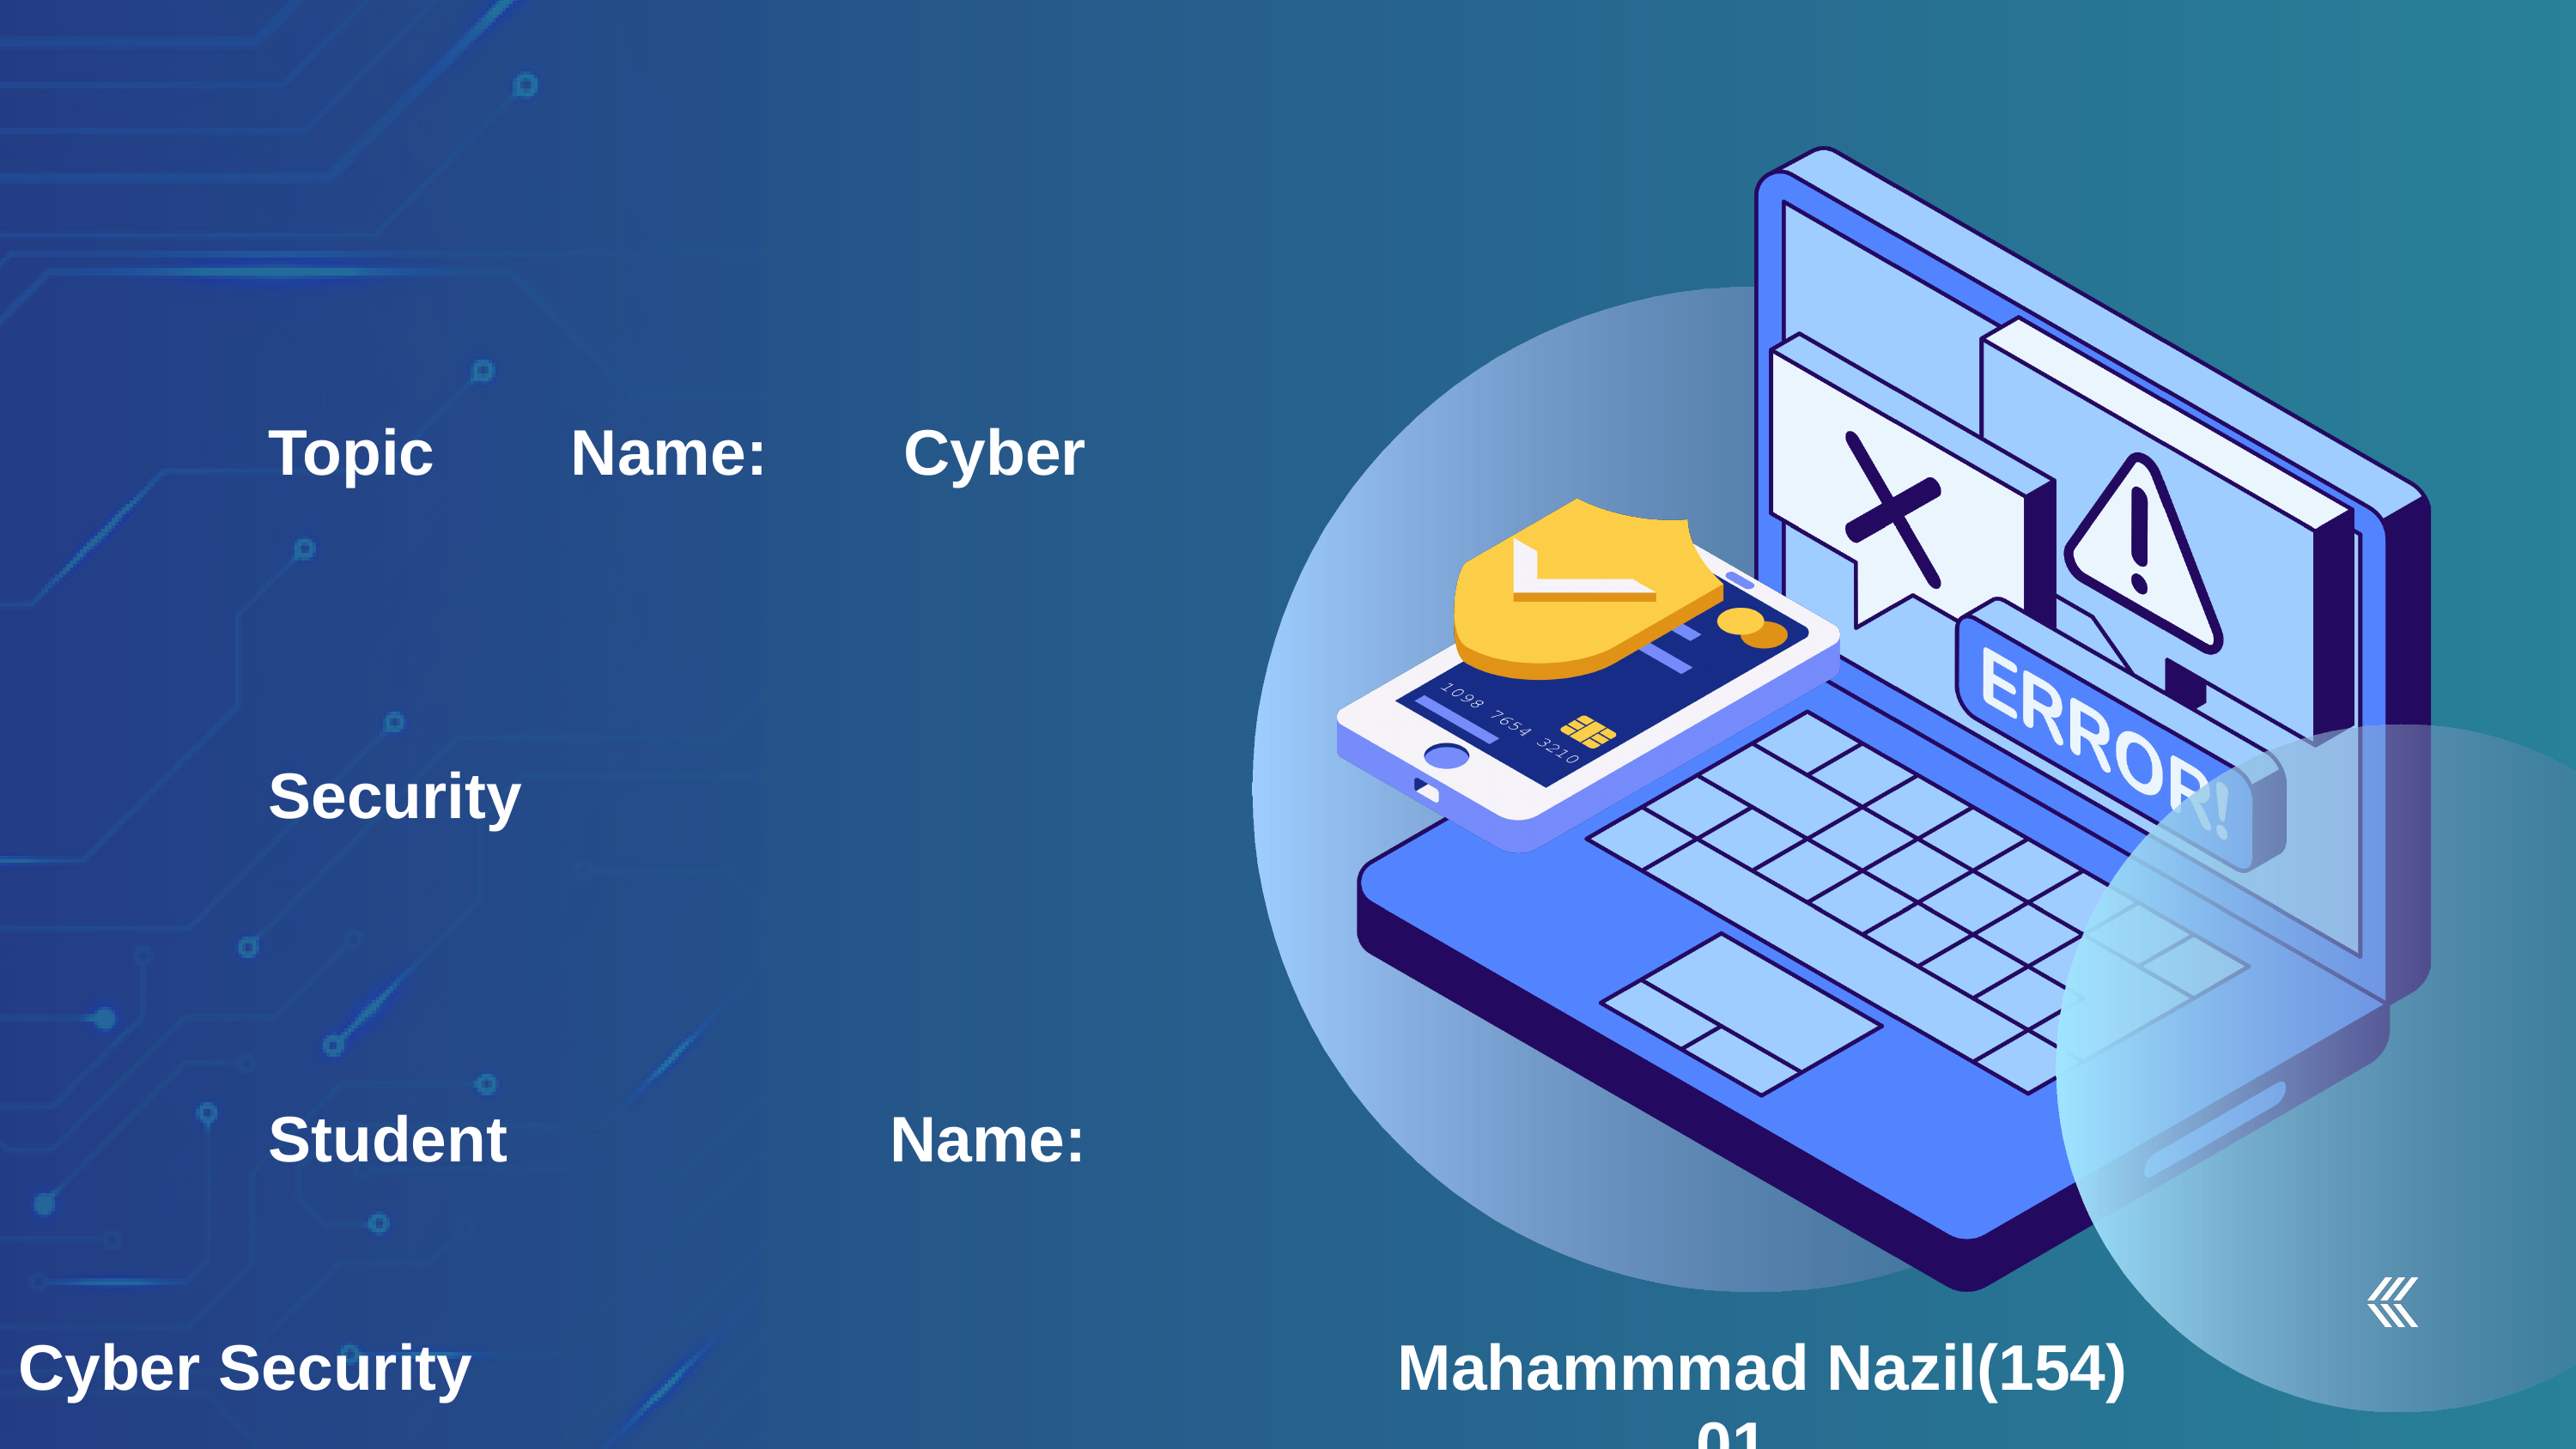

Topic Name: Cyber Security
Student Name: Mahammad Nazil
Division: A(A3)

Cyber Security                                                    Mahammmad Nazil(154)                                                                           01